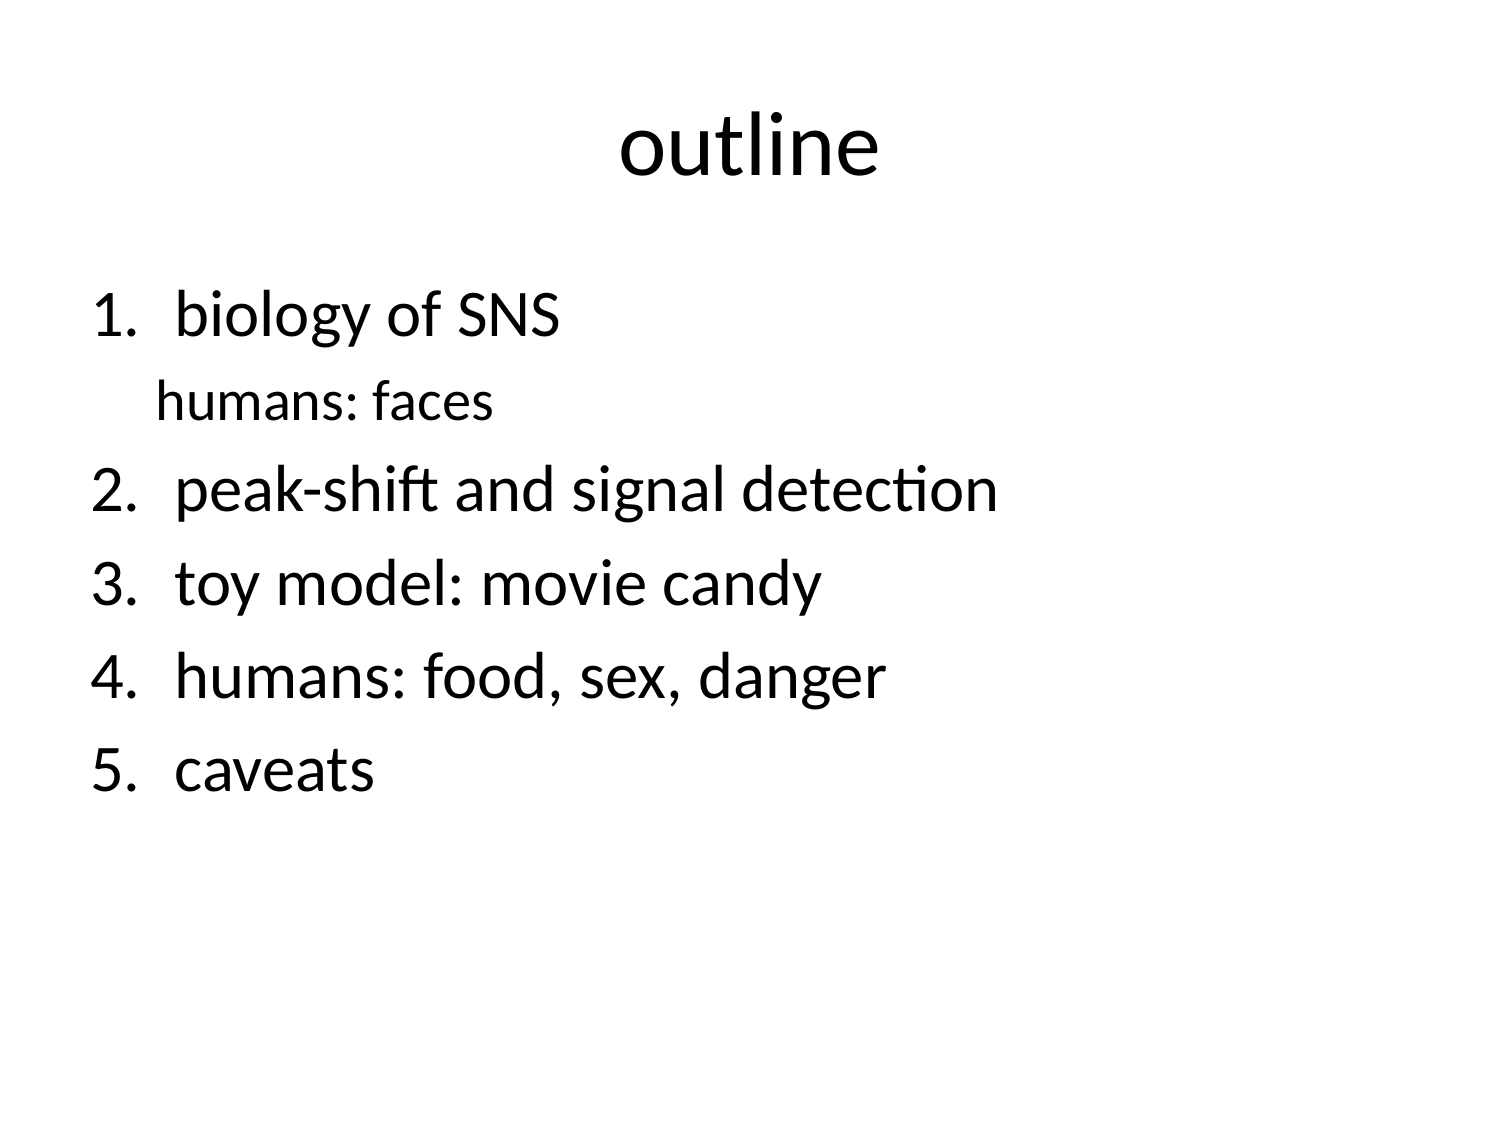

# outline
biology of SNS
humans: faces
peak-shift and signal detection
toy model: movie candy
humans: food, sex, danger
caveats